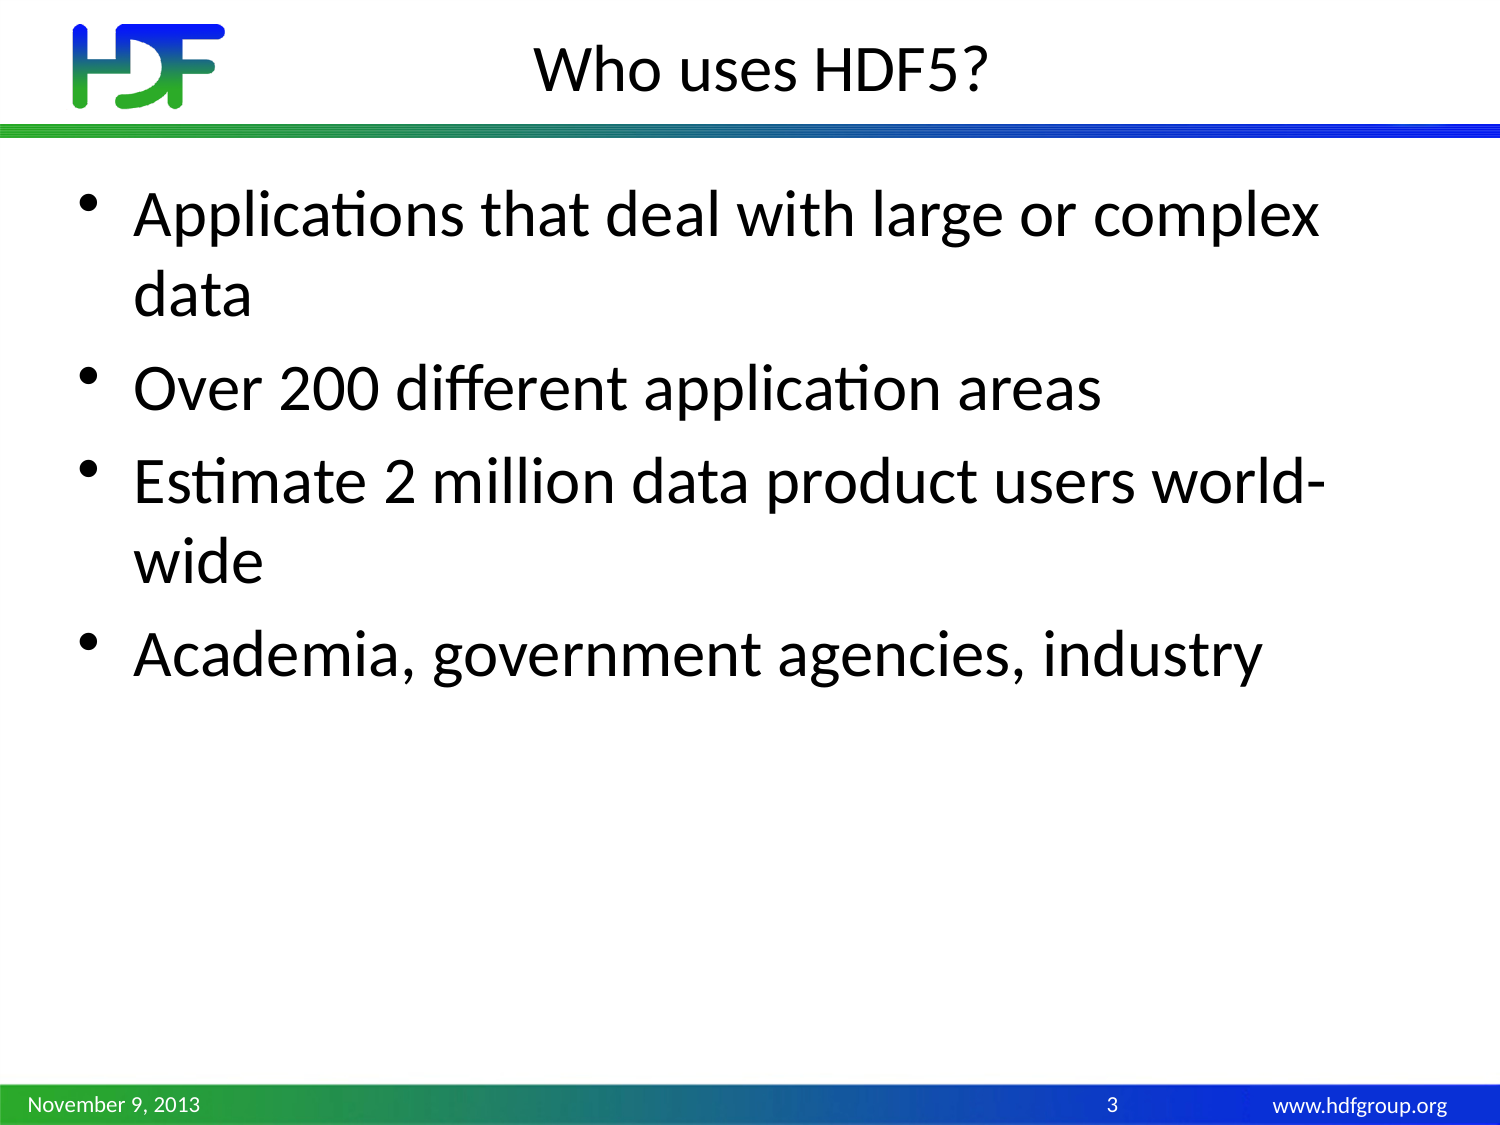

# Who uses HDF5?
Applications that deal with large or complex data
Over 200 different application areas
Estimate 2 million data product users world-wide
Academia, government agencies, industry
November 9, 2013
3